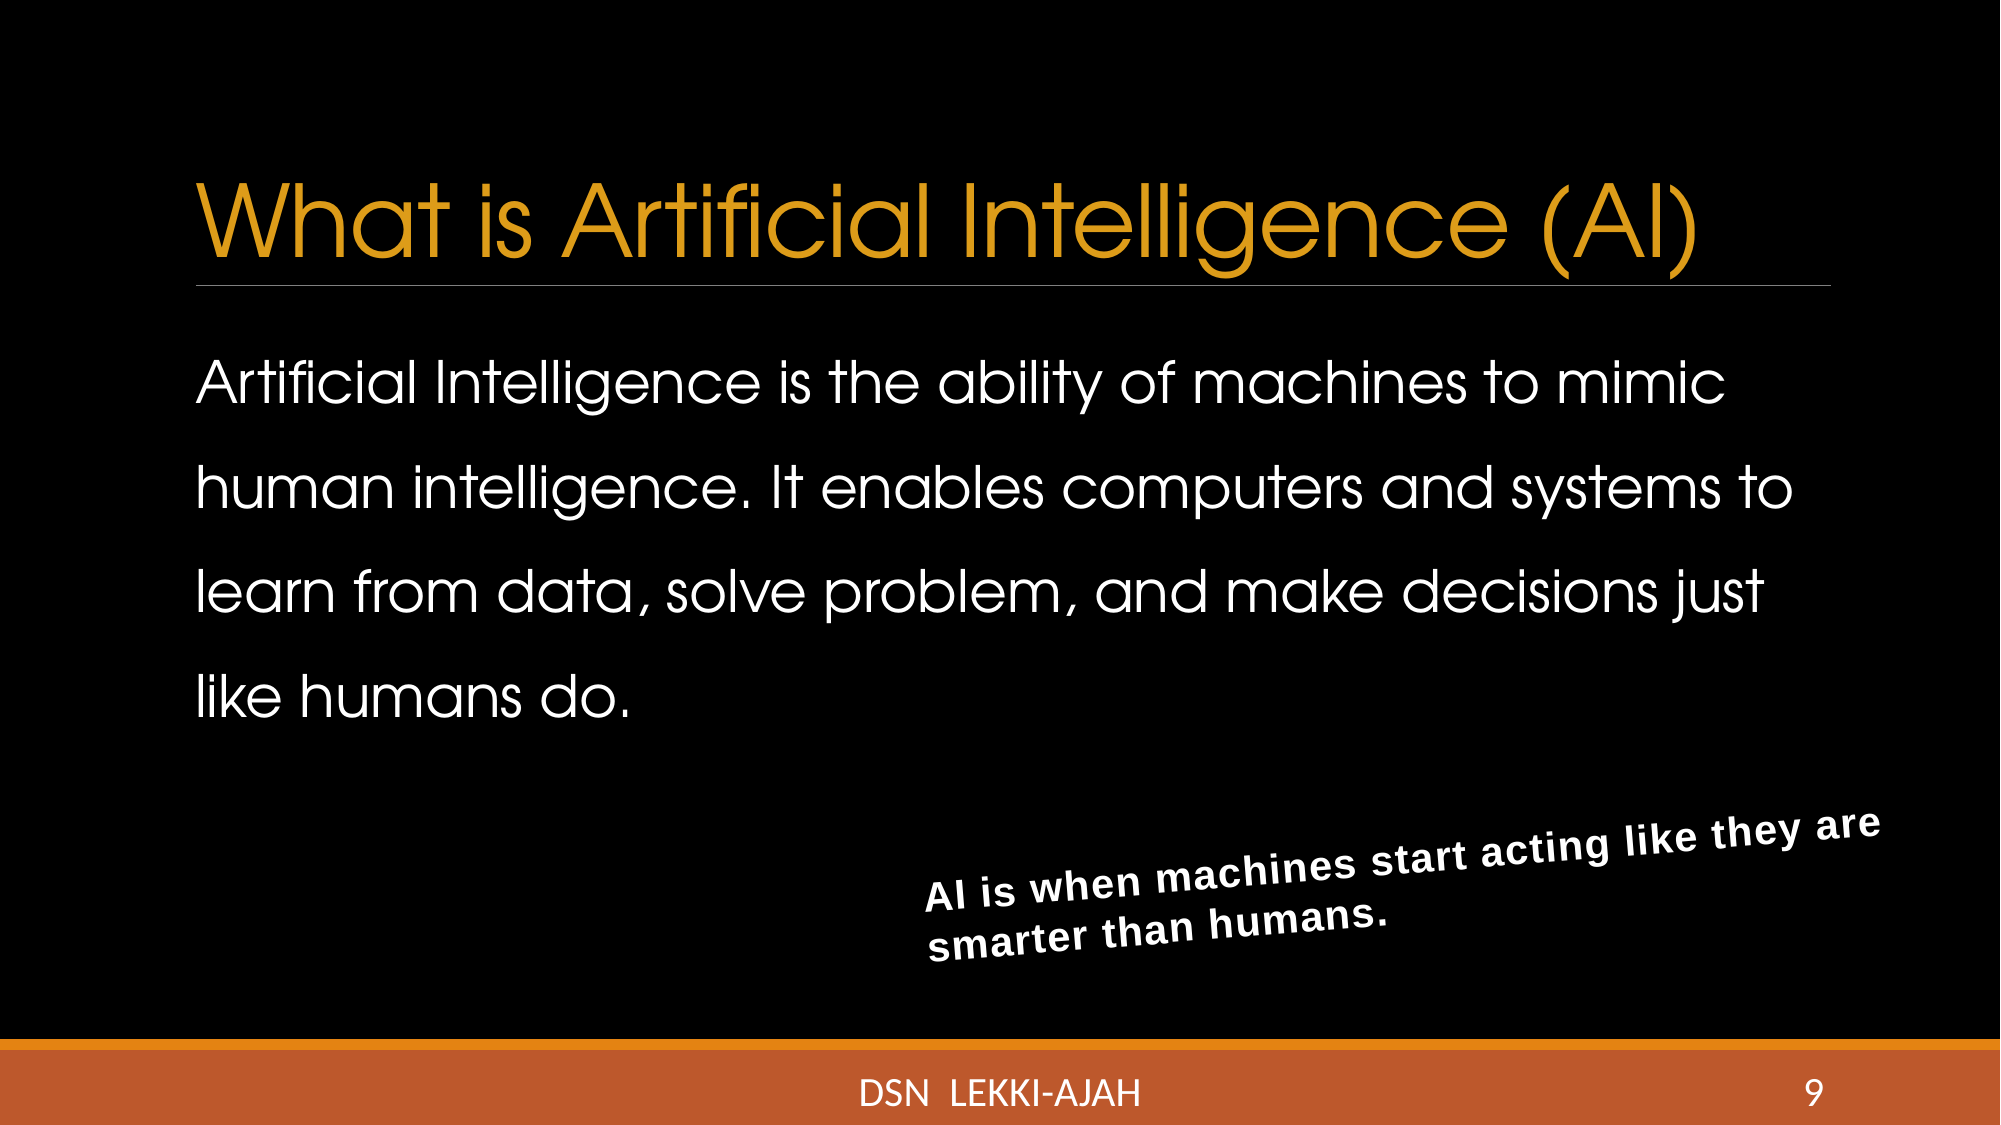

# What is Artificial Intelligence (AI)
Artificial Intelligence is the ability of machines to mimic human intelligence. It enables computers and systems to learn from data, solve problem, and make decisions just like humans do.
AI is when machines start acting like they are smarter than humans.
DSN  LEKKI-AJAH
9